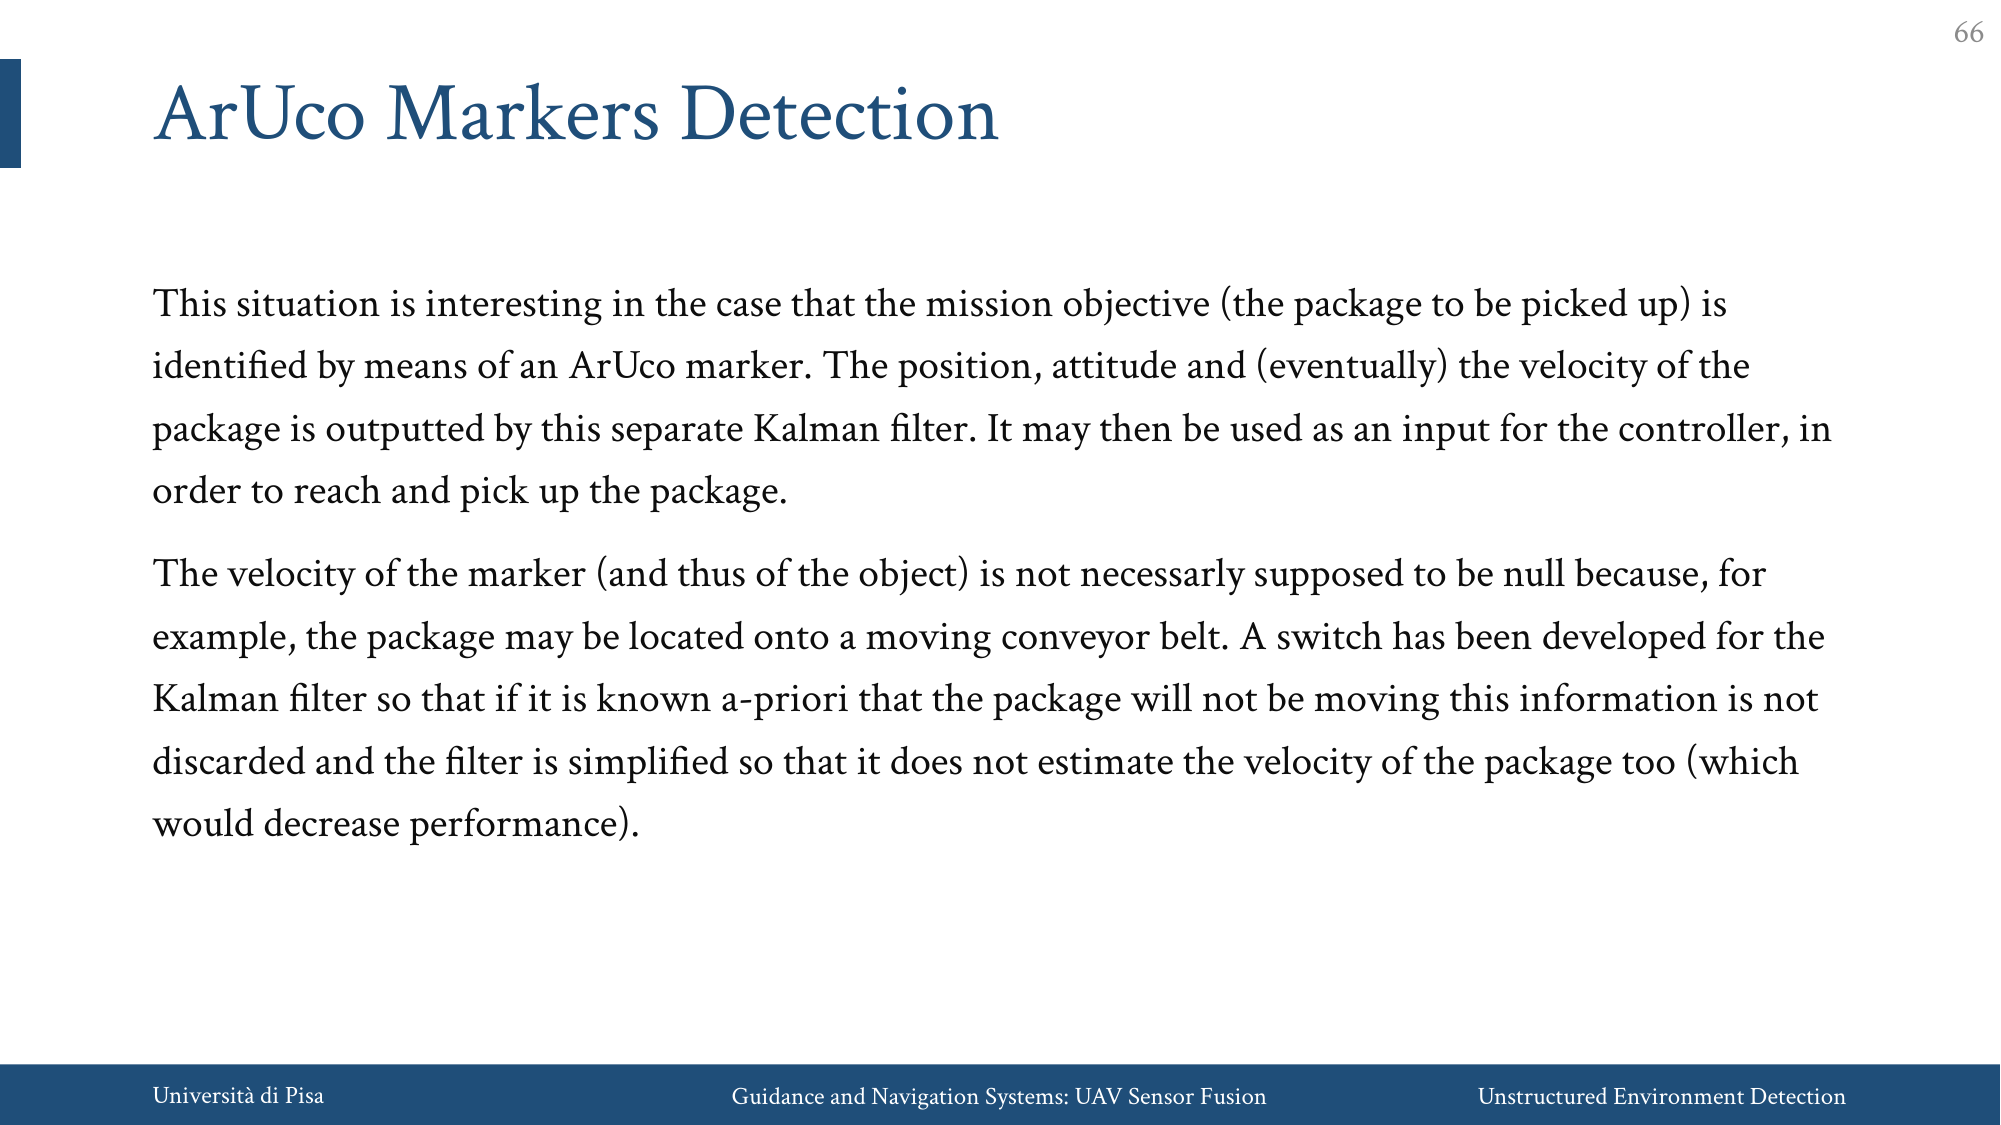

66
ArUco Markers Detection
This situation is interesting in the case that the mission objective (the package to be picked up) is identified by means of an ArUco marker. The position, attitude and (eventually) the velocity of the package is outputted by this separate Kalman filter. It may then be used as an input for the controller, in order to reach and pick up the package.
The velocity of the marker (and thus of the object) is not necessarly supposed to be null because, for example, the package may be located onto a moving conveyor belt. A switch has been developed for the Kalman filter so that if it is known a-priori that the package will not be moving this information is not discarded and the filter is simplified so that it does not estimate the velocity of the package too (which would decrease performance).
Università di Pisa

Guidance and Navigation Systems: UAV Sensor Fusion
Unstructured Environment Detection